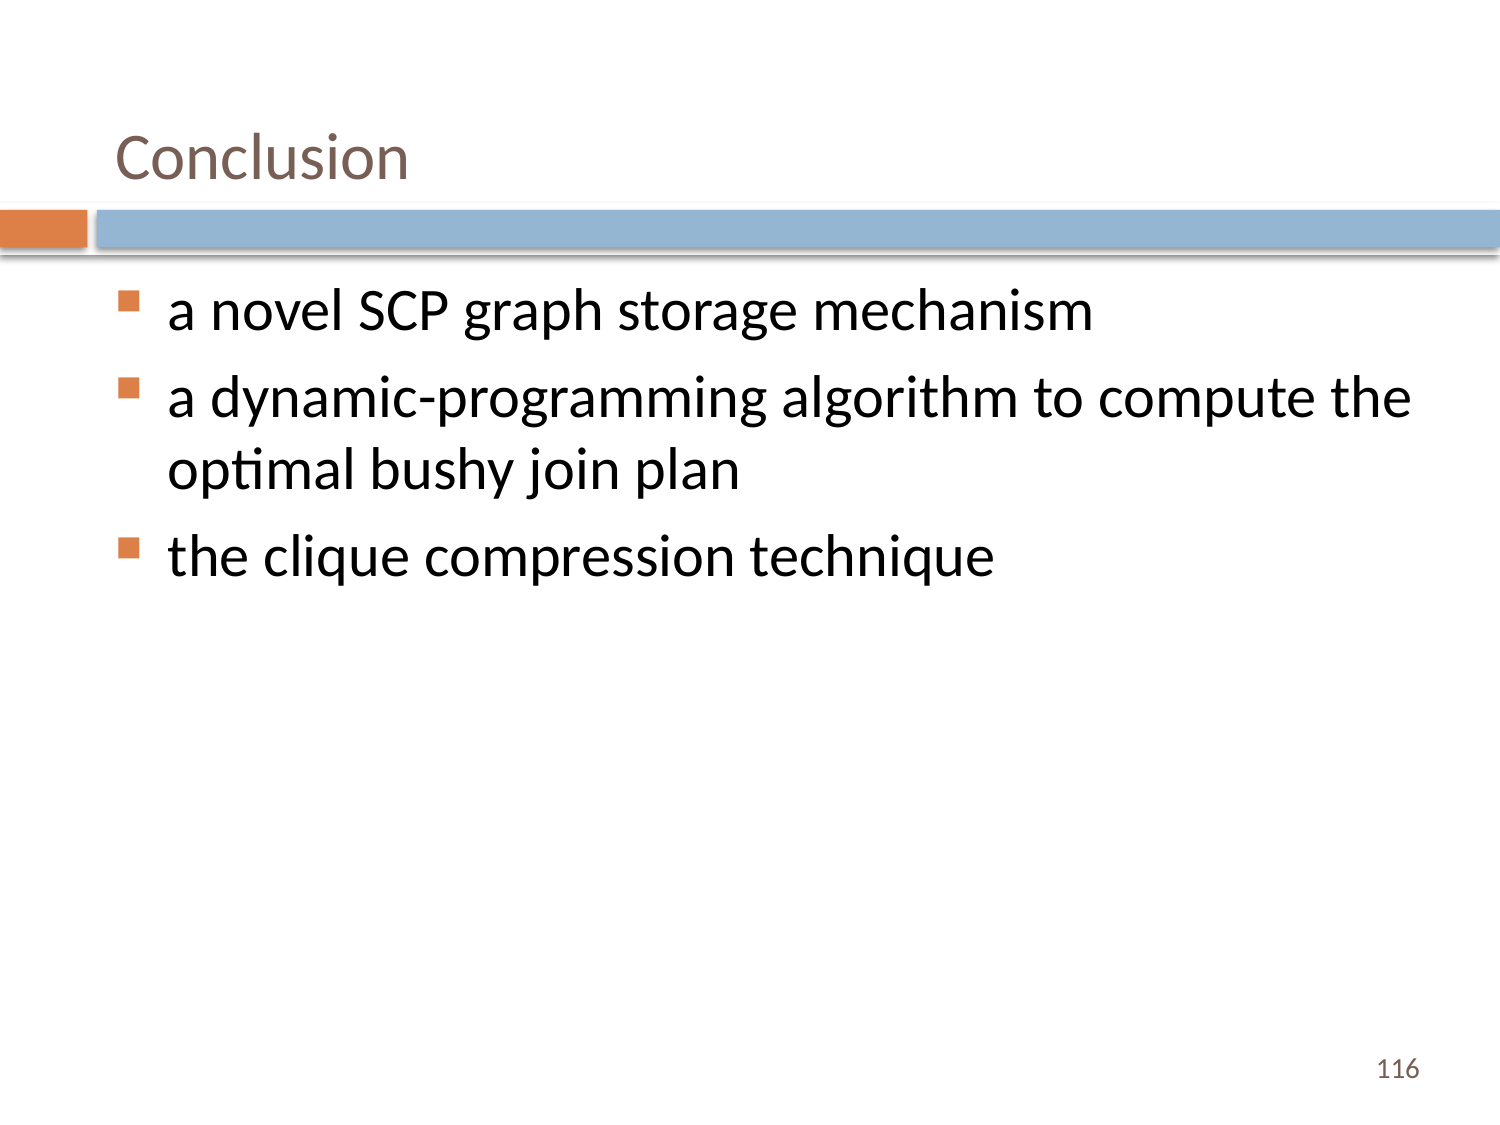

# Conclusion
a novel SCP graph storage mechanism
a dynamic-programming algorithm to compute the optimal bushy join plan
the clique compression technique
116